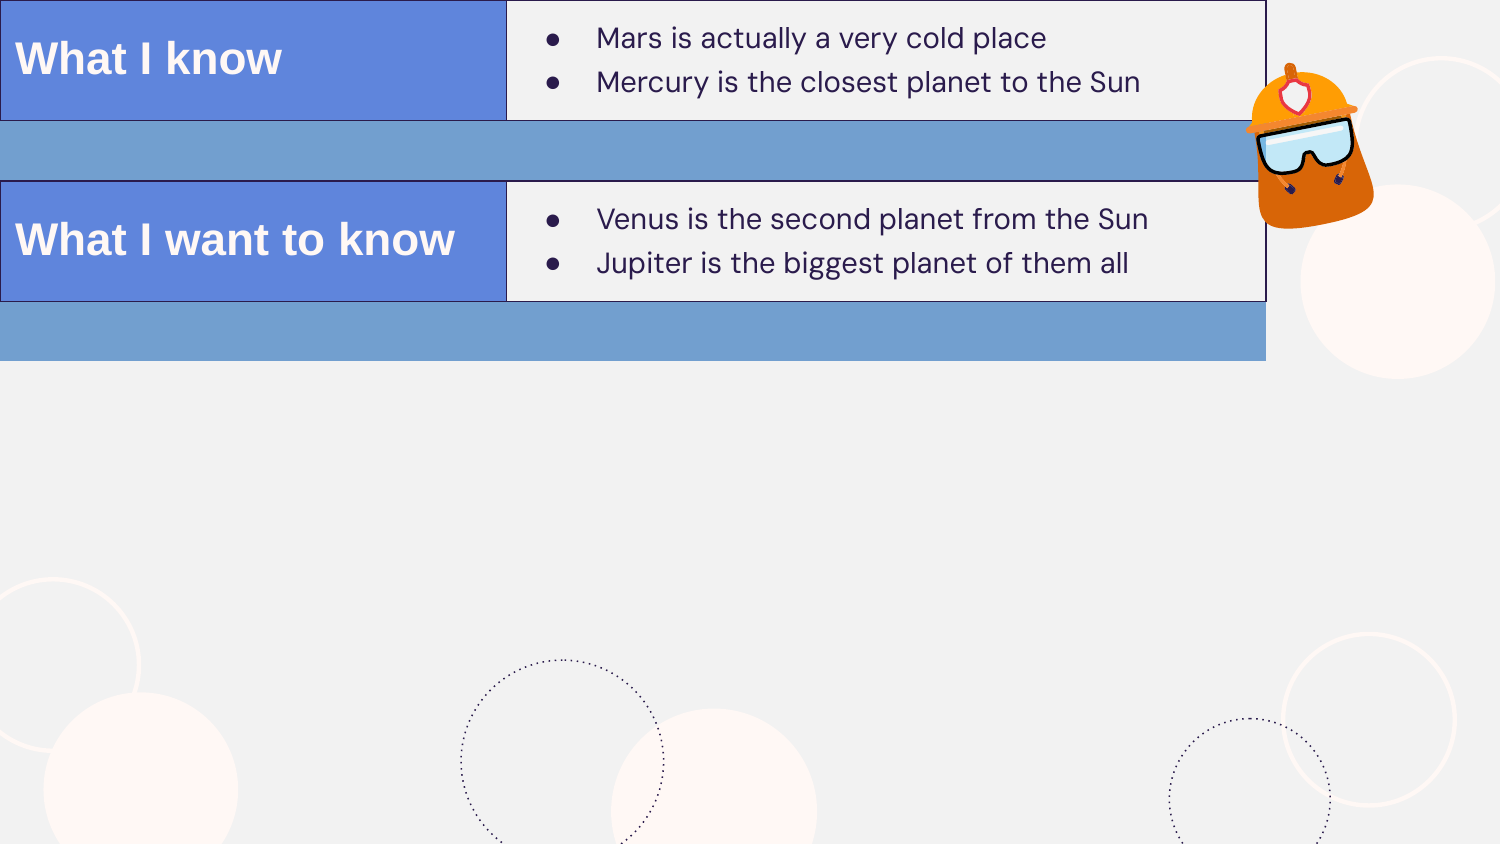

# KWL brainstorming
| What I know |  | Mars is actually a very cold place Mercury is the closest planet to the Sun |  |  |
| --- | --- | --- | --- | --- |
|  |  |  |  |  |
| What I want to know |  | Venus is the second planet from the Sun Jupiter is the biggest planet of them all |  |  |
|  |  |  |  |  |
| What I learned |  | Saturn is composed of hydrogen and helium Neptune is the farthest planet from the Sun |  |  |
|  |  |  |  |  |